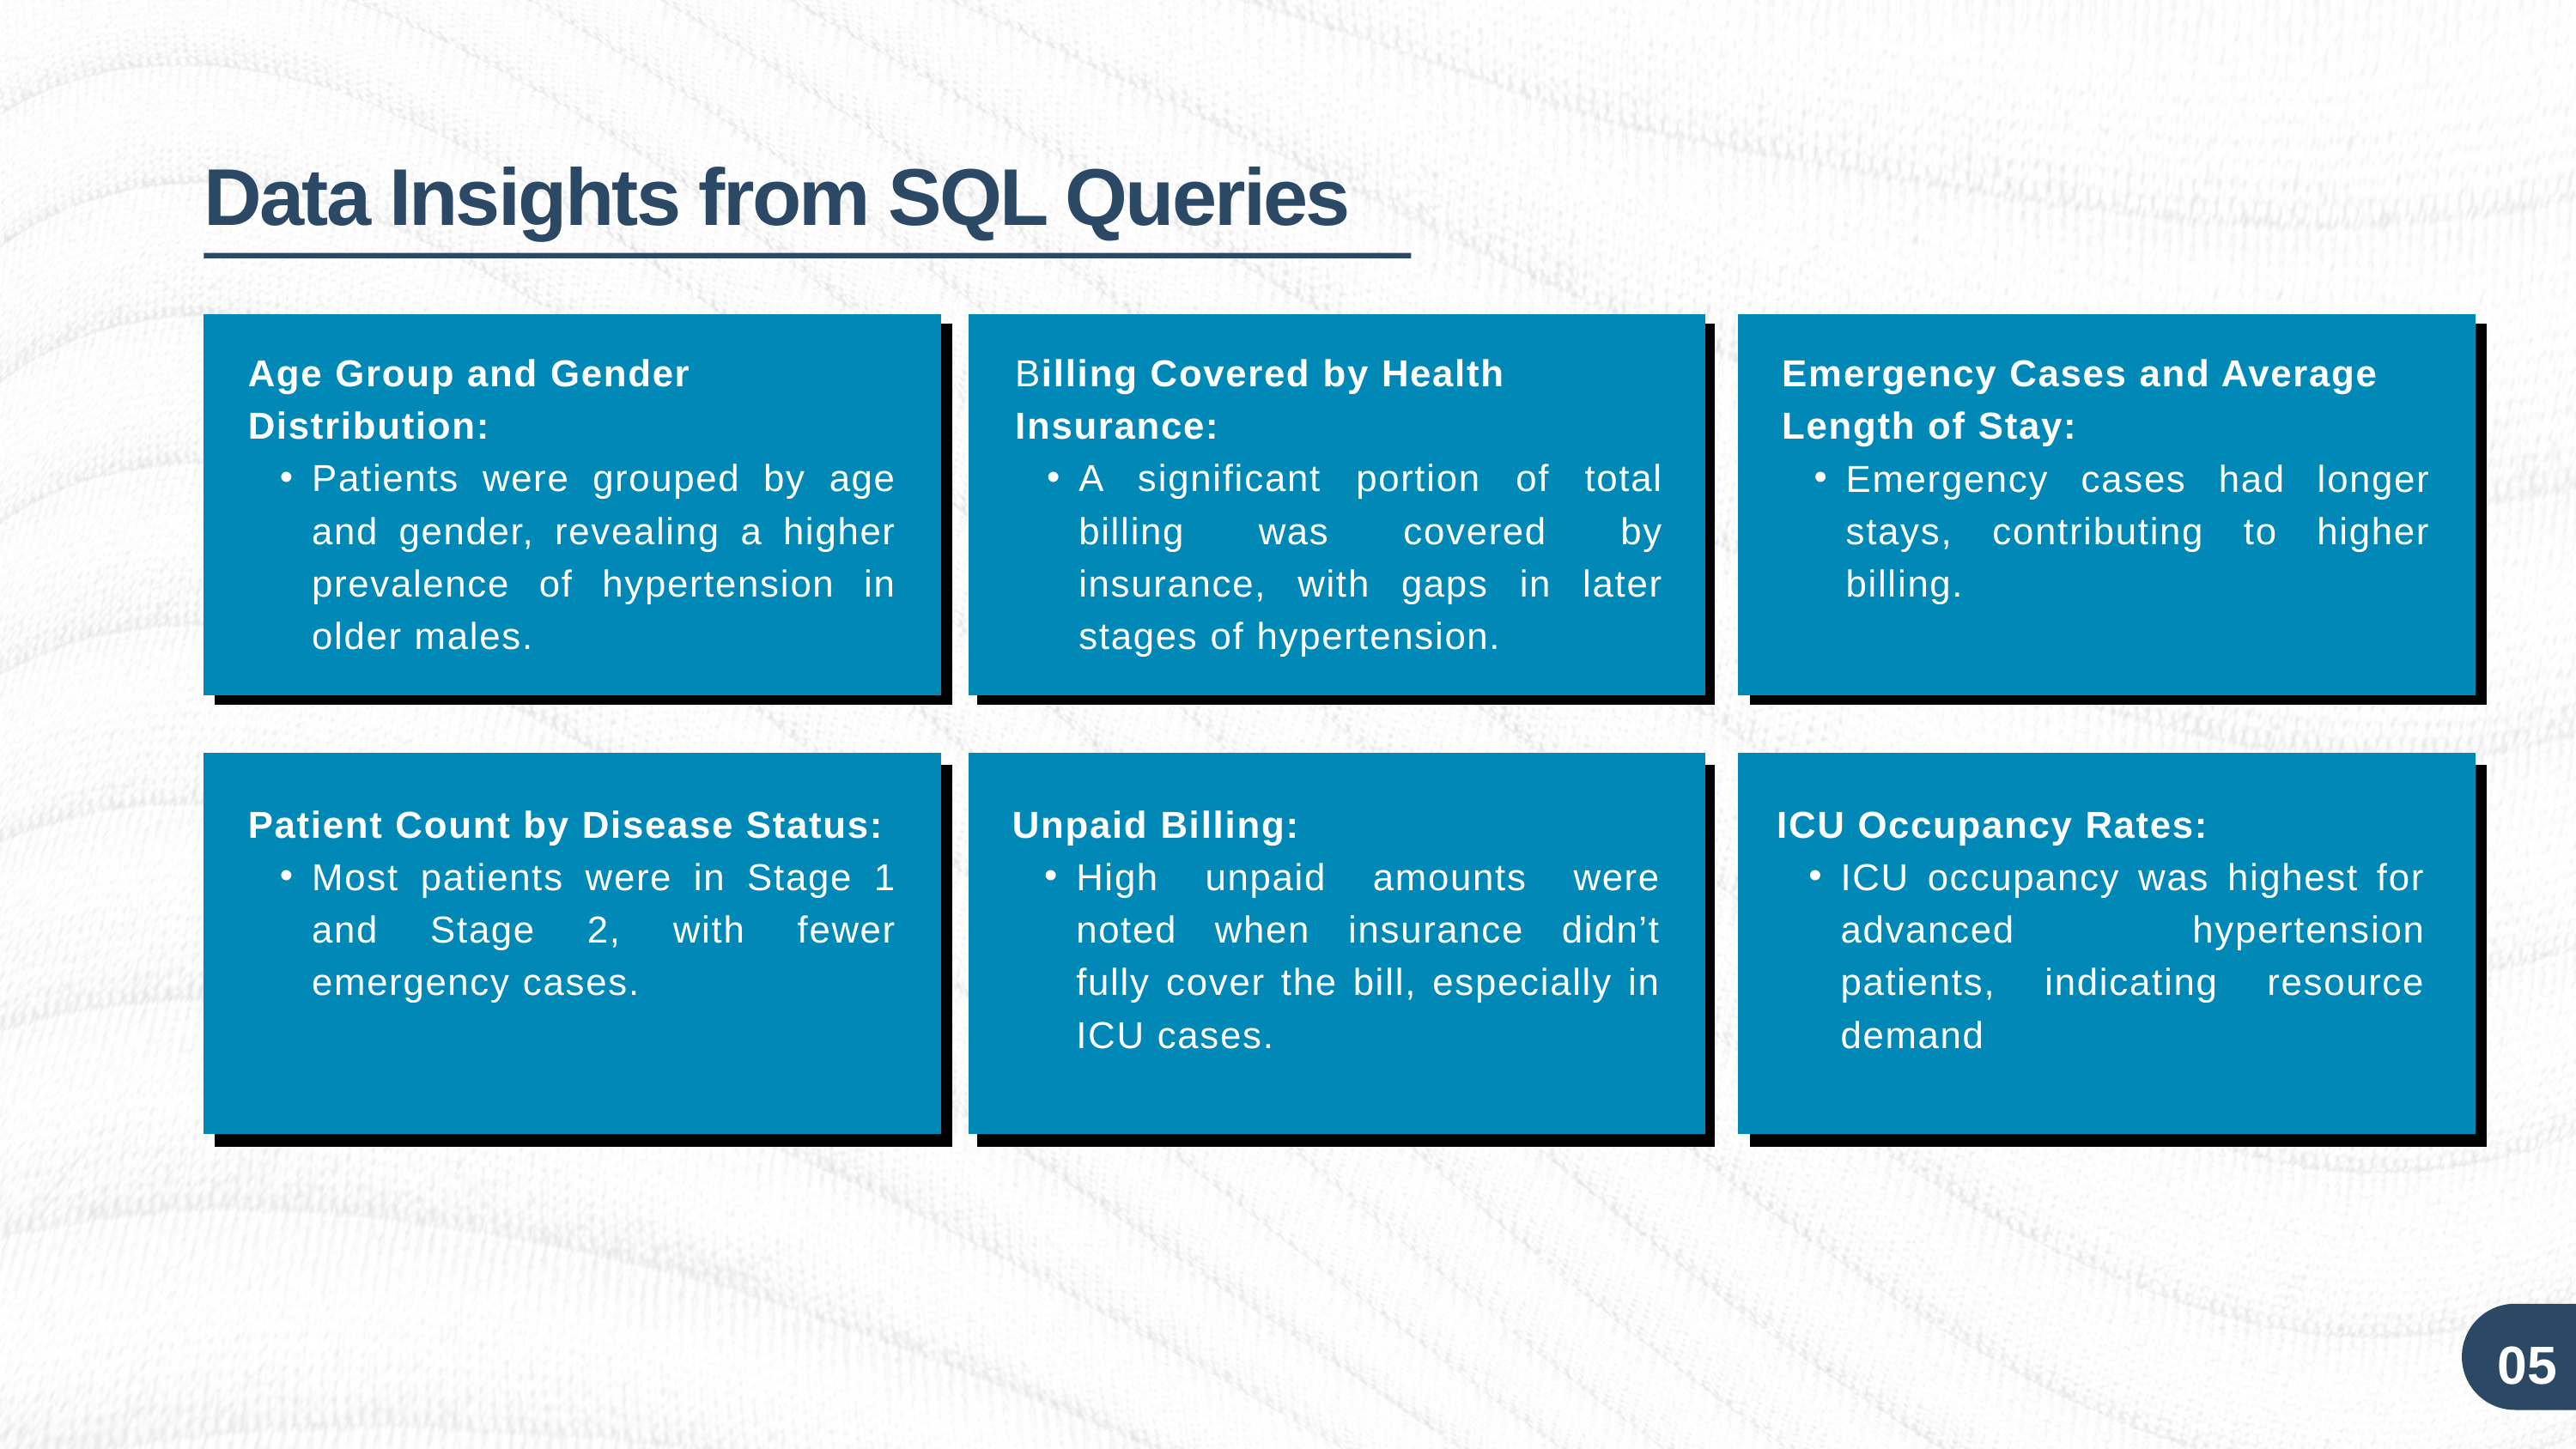

Data Insights from SQL Queries

Age Group and Gender Distribution:
Patients were grouped by age and gender, revealing a higher prevalence of hypertension in older males.
Billing Covered by Health Insurance:
A significant portion of total billing was covered by insurance, with gaps in later stages of hypertension.
Emergency Cases and Average Length of Stay:
Emergency cases had longer stays, contributing to higher billing.

Patient Count by Disease Status:
Most patients were in Stage 1 and Stage 2, with fewer emergency cases.
Unpaid Billing:
High unpaid amounts were noted when insurance didn’t fully cover the bill, especially in ICU cases.
ICU Occupancy Rates:
ICU occupancy was highest for advanced hypertension patients, indicating resource demand

05